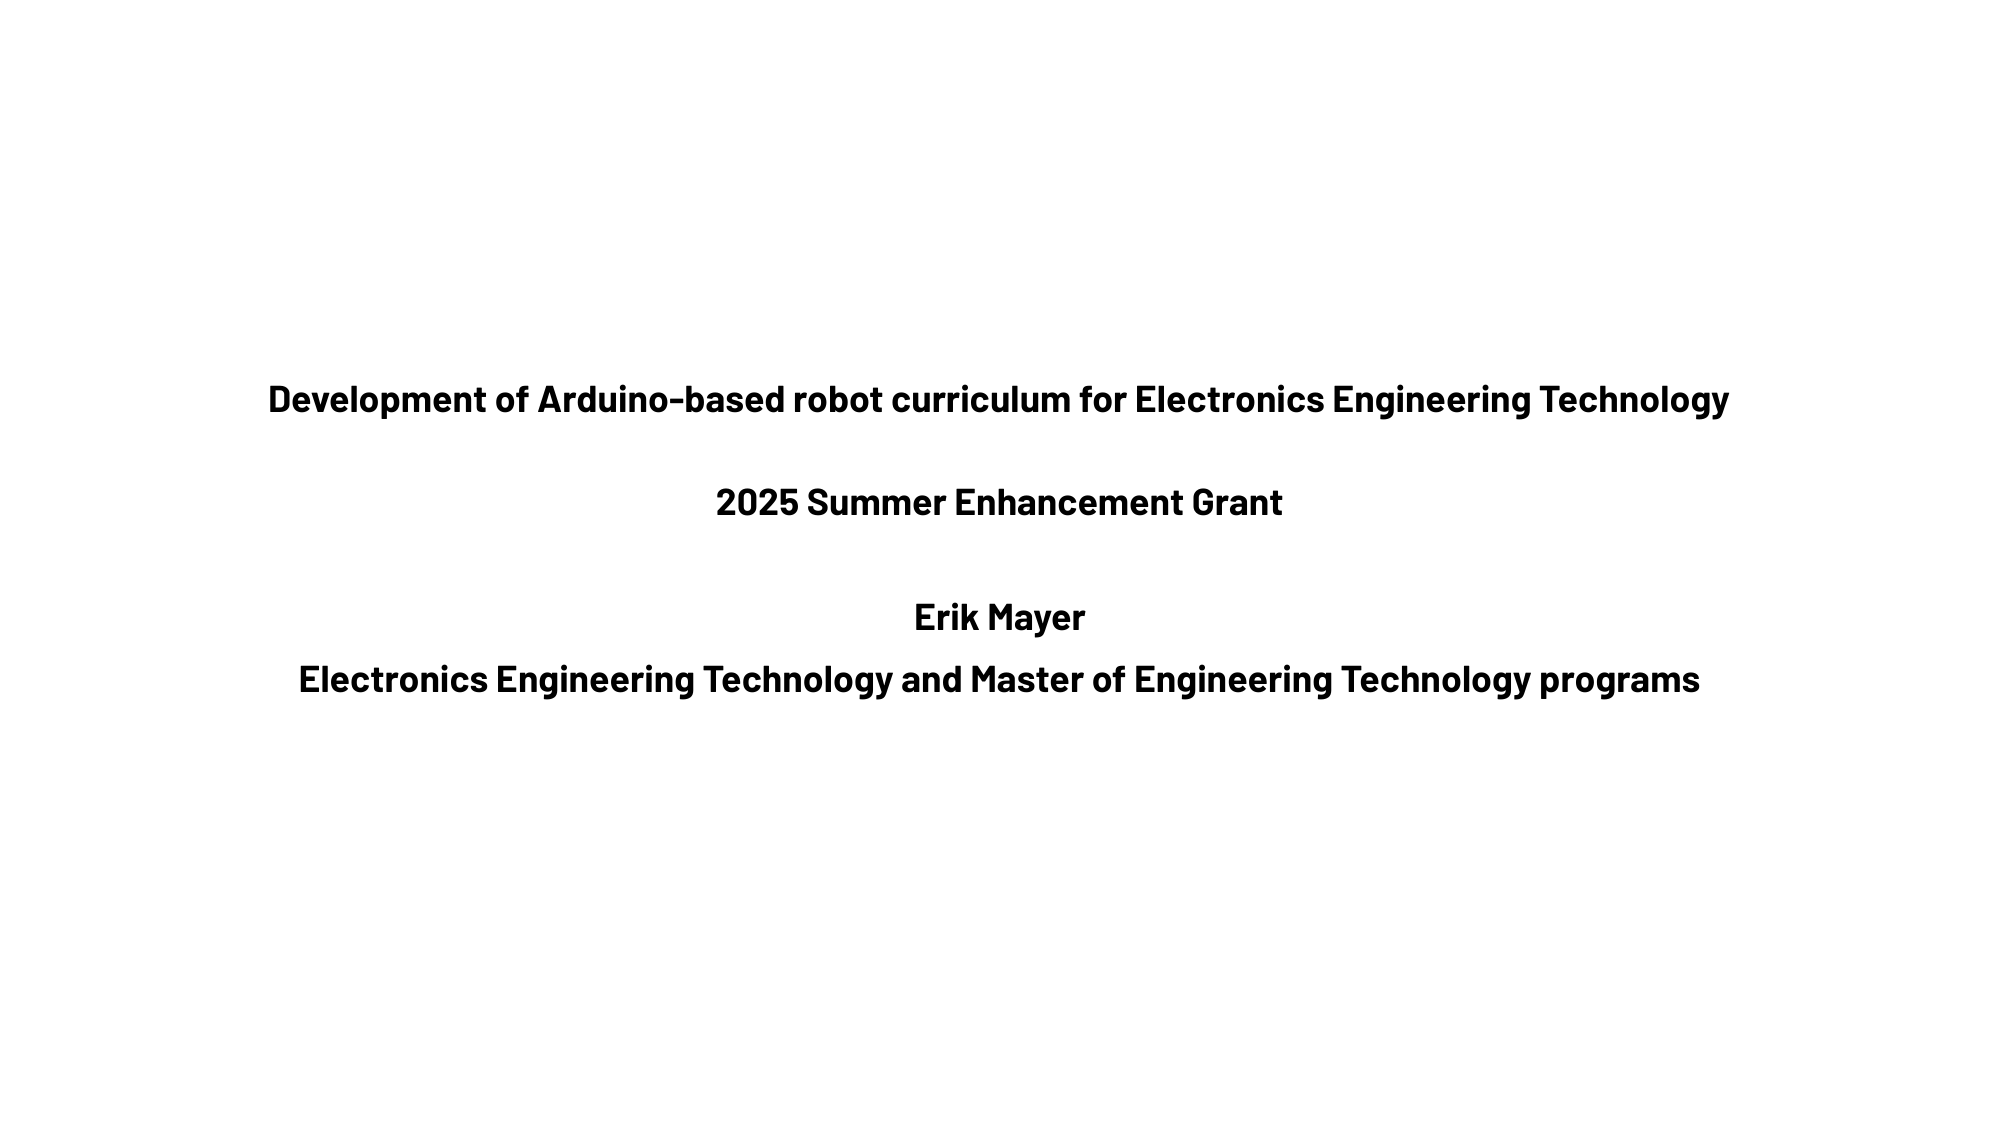

# Development of Arduino-based robot curriculum for Electronics Engineering Technology 2025 Summer Enhancement Grant
Erik Mayer
Electronics Engineering Technology and Master of Engineering Technology programs